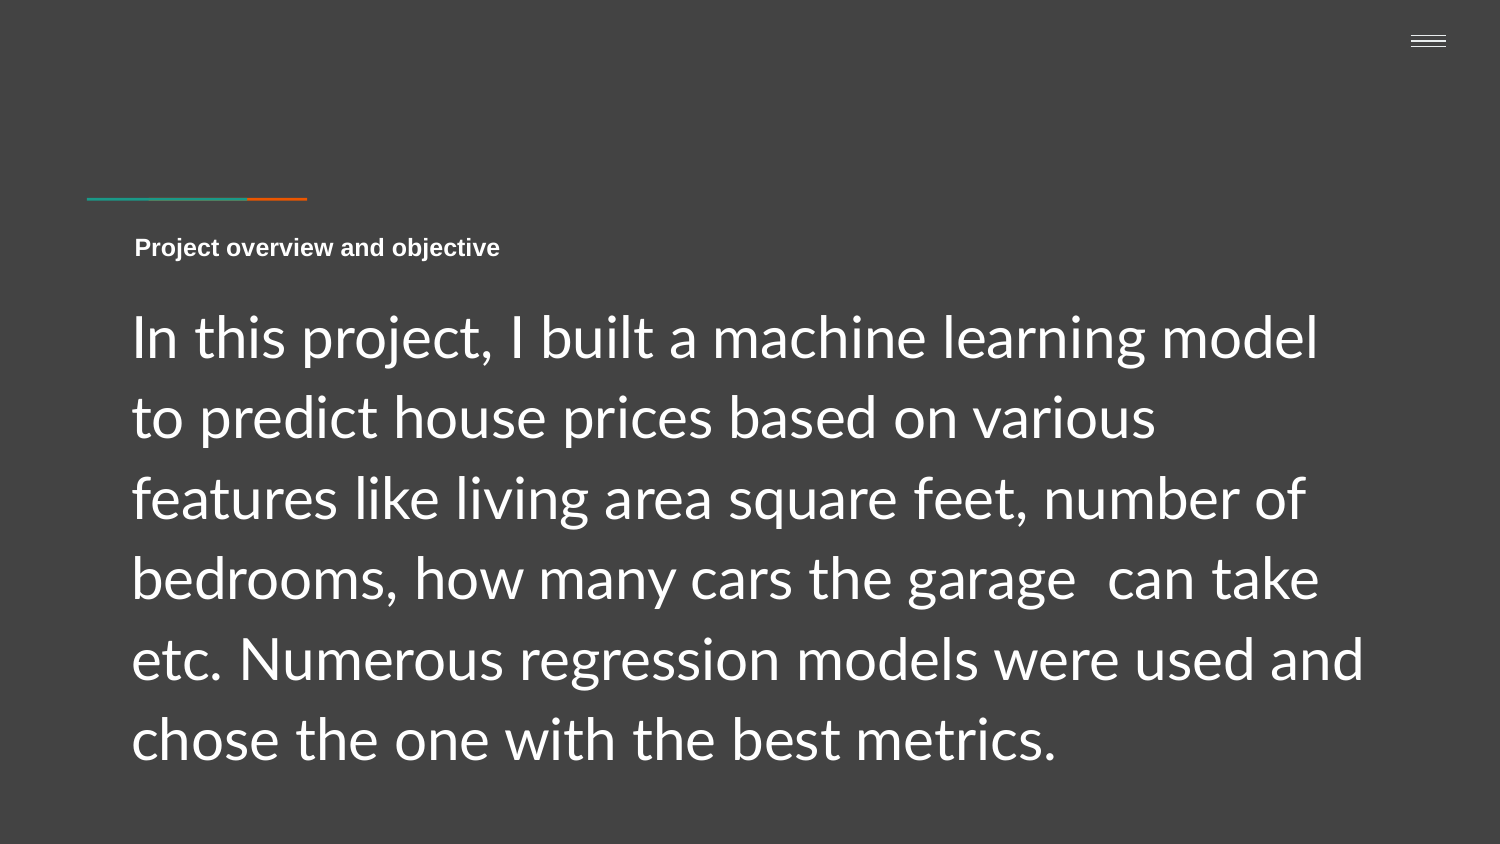

# Project overview and objective
In this project, I built a machine learning model to predict house prices based on various features like living area square feet, number of bedrooms, how many cars the garage  can take etc. Numerous regression models were used and chose the one with the best metrics.